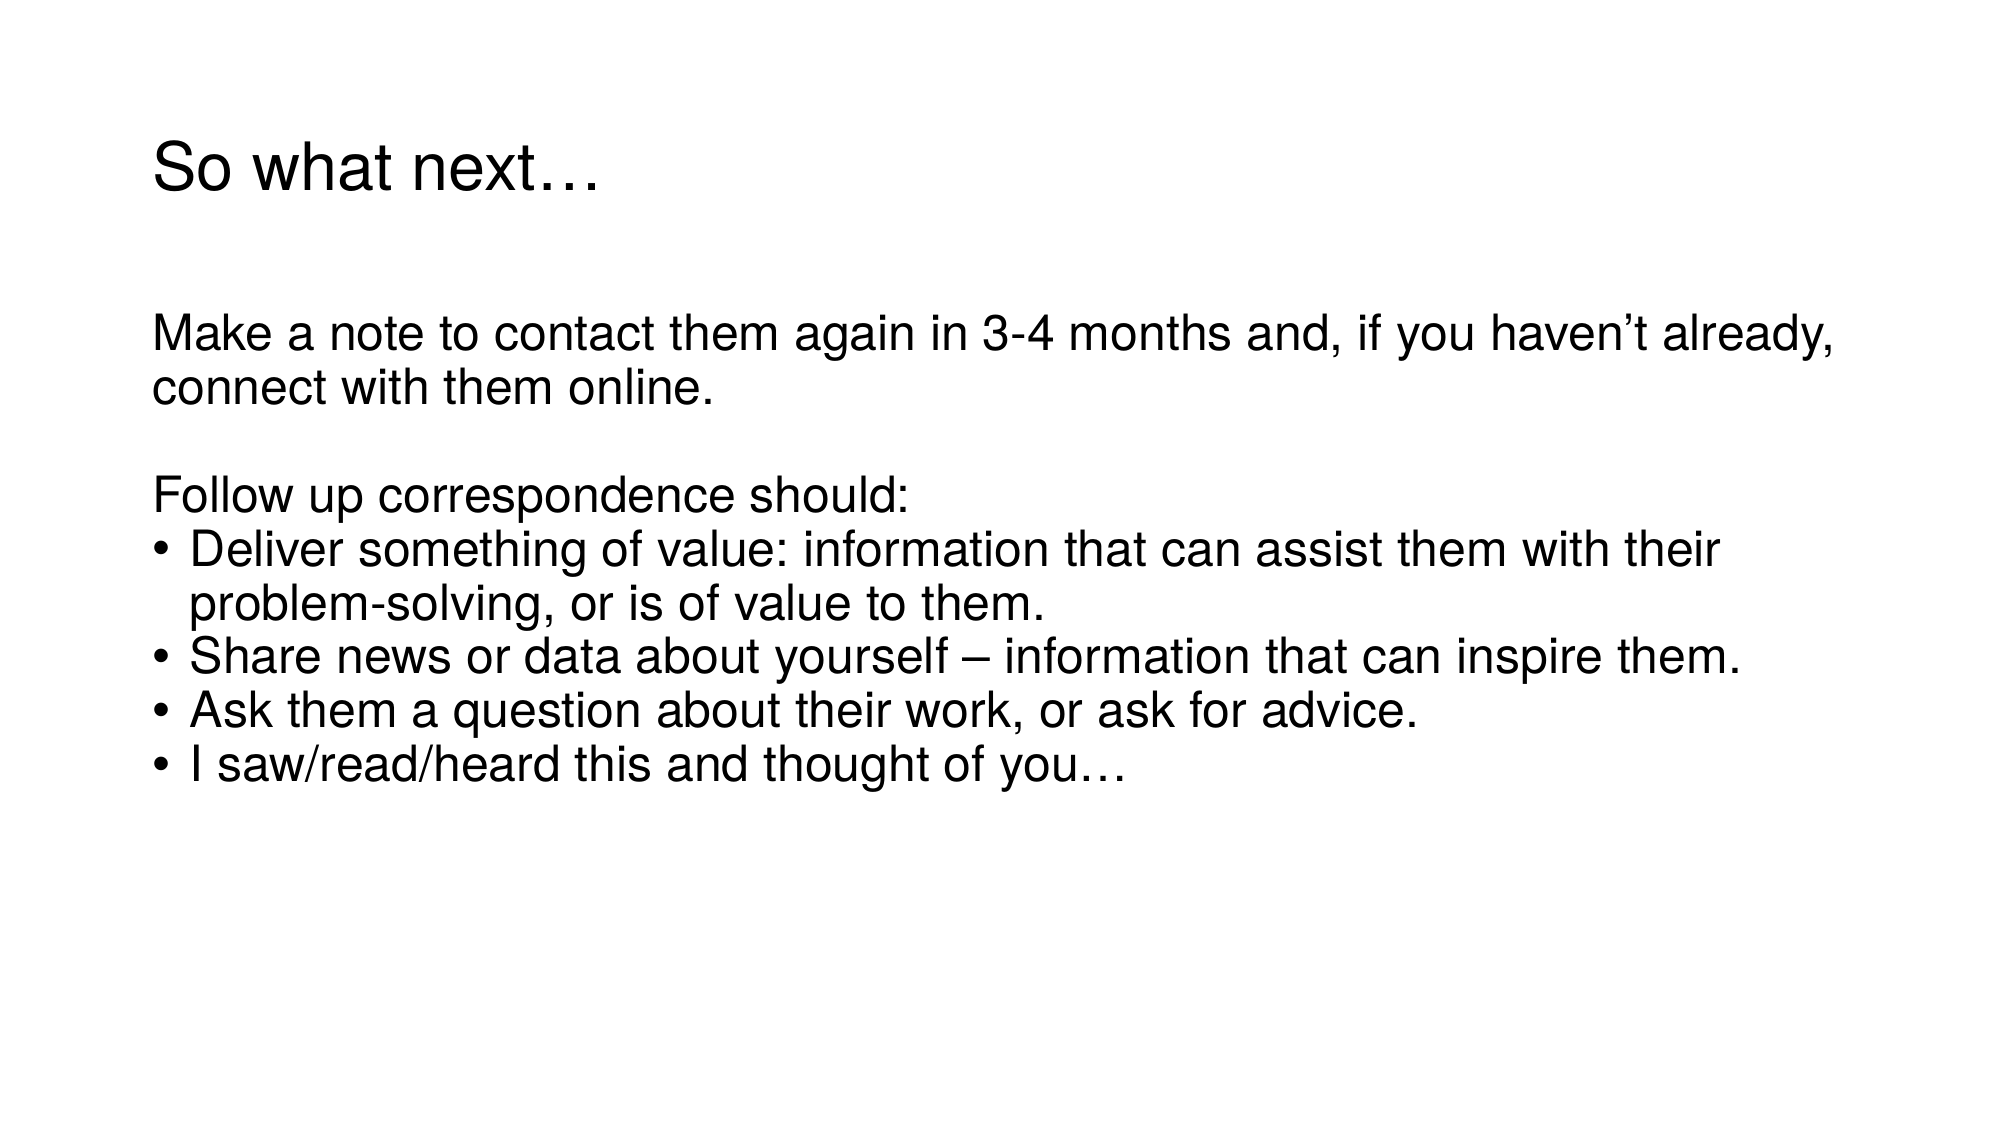

# So what next…
Make a note to contact them again in 3-4 months and, if you haven’t already, connect with them online.

Follow up correspondence should:
Deliver something of value: information that can assist them with their problem-solving, or is of value to them.
Share news or data about yourself – information that can inspire them.
Ask them a question about their work, or ask for advice.
I saw/read/heard this and thought of you…